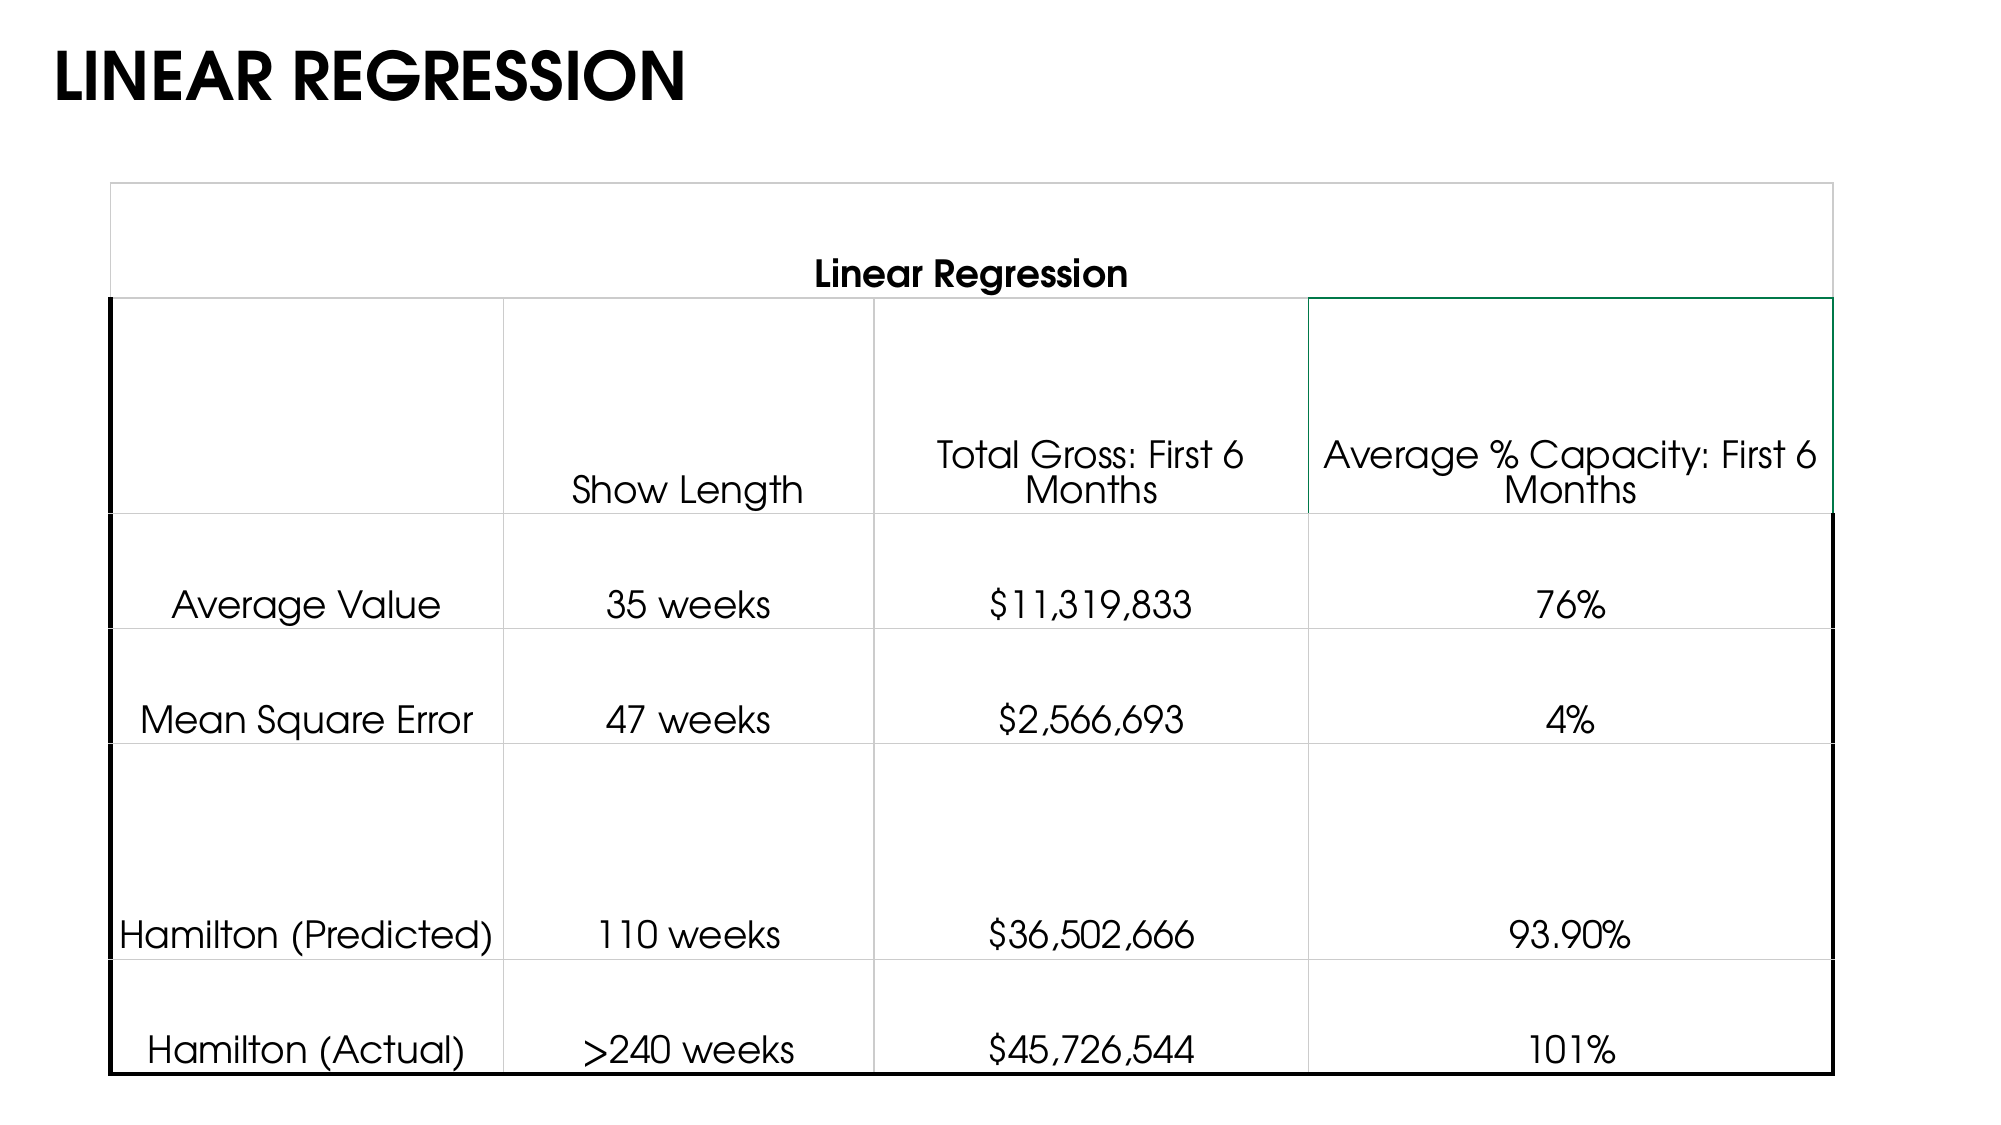

Linear Regression
| Linear Regression |  |  |  |
| --- | --- | --- | --- |
|  | Show Length | Total Gross: First 6 Months | Average % Capacity: First 6 Months |
| Average Value | 35 weeks | $11,319,833 | 76% |
| Mean Square Error | 47 weeks | $2,566,693 | 4% |
| Hamilton (Predicted) | 110 weeks | $36,502,666 | 93.90% |
| Hamilton (Actual) | >240 weeks | $45,726,544 | 101% |